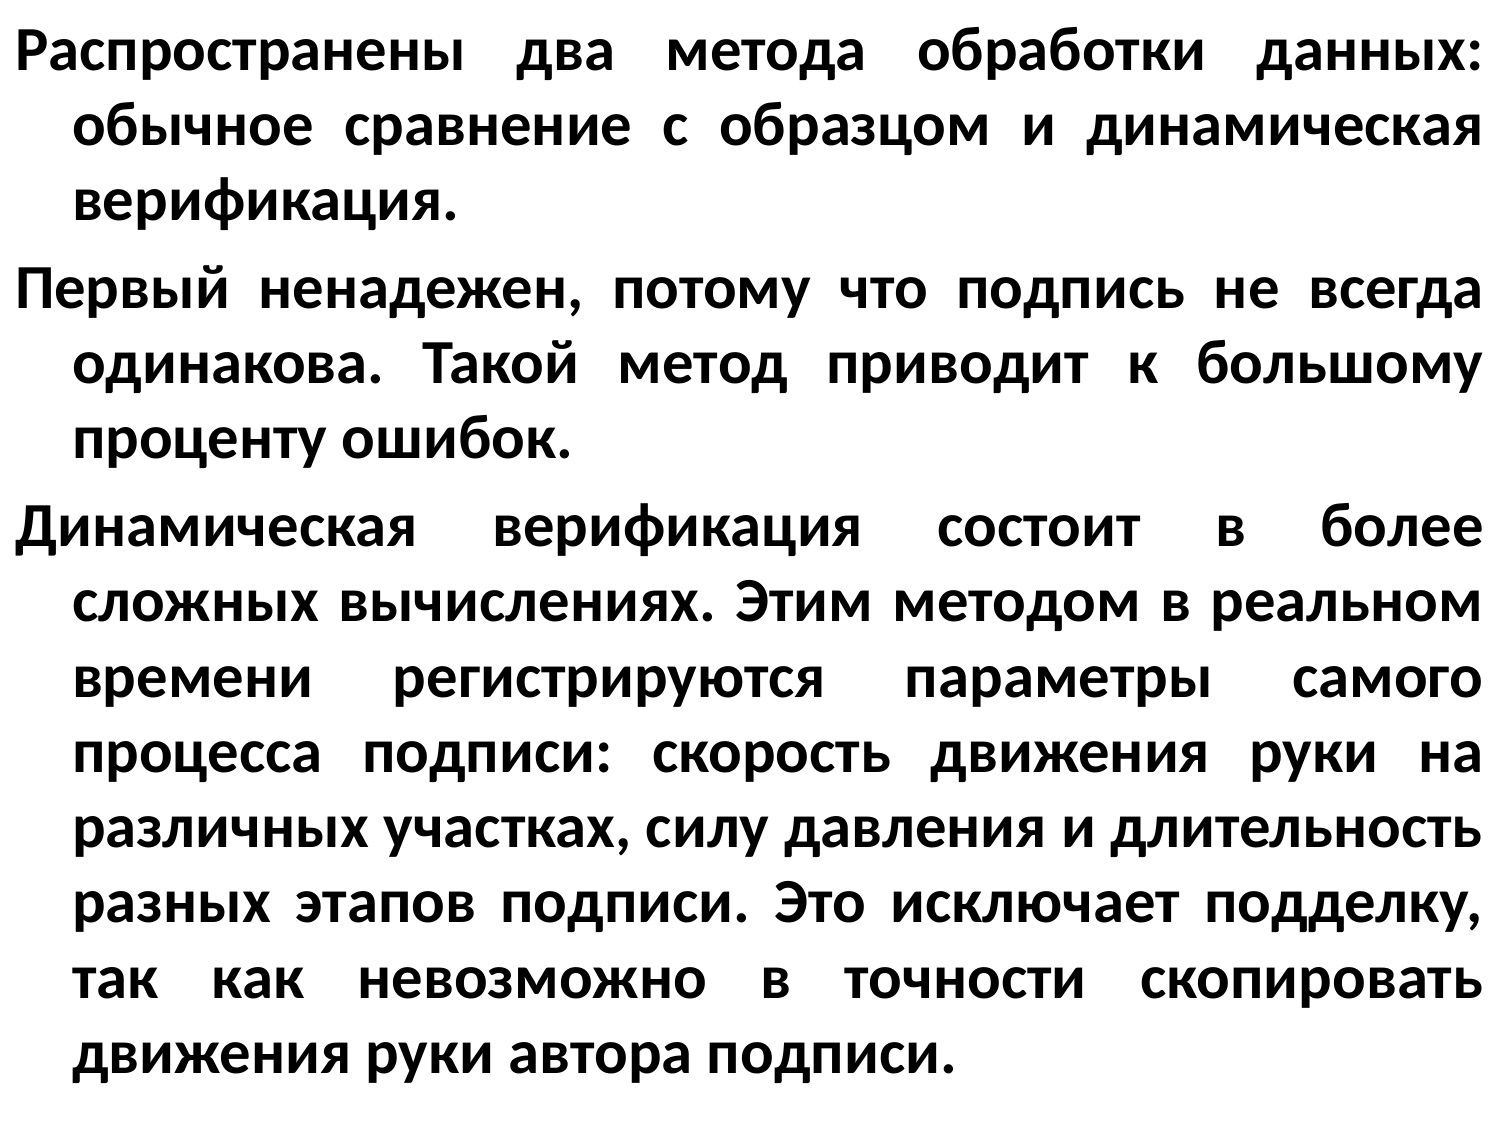

Распространены два метода обработки данных: обычное сравнение с образцом и динамическая верификация.
Первый ненадежен, потому что подпись не всегда одинакова. Такой метод приводит к большому проценту ошибок.
Динамическая верификация состоит в более сложных вычислениях. Этим методом в реальном времени регистрируются параметры самого процесса подписи: скорость движения руки на различных участках, силу давления и длительность разных этапов подписи. Это исключает подделку, так как невозможно в точности скопировать движения руки автора подписи.